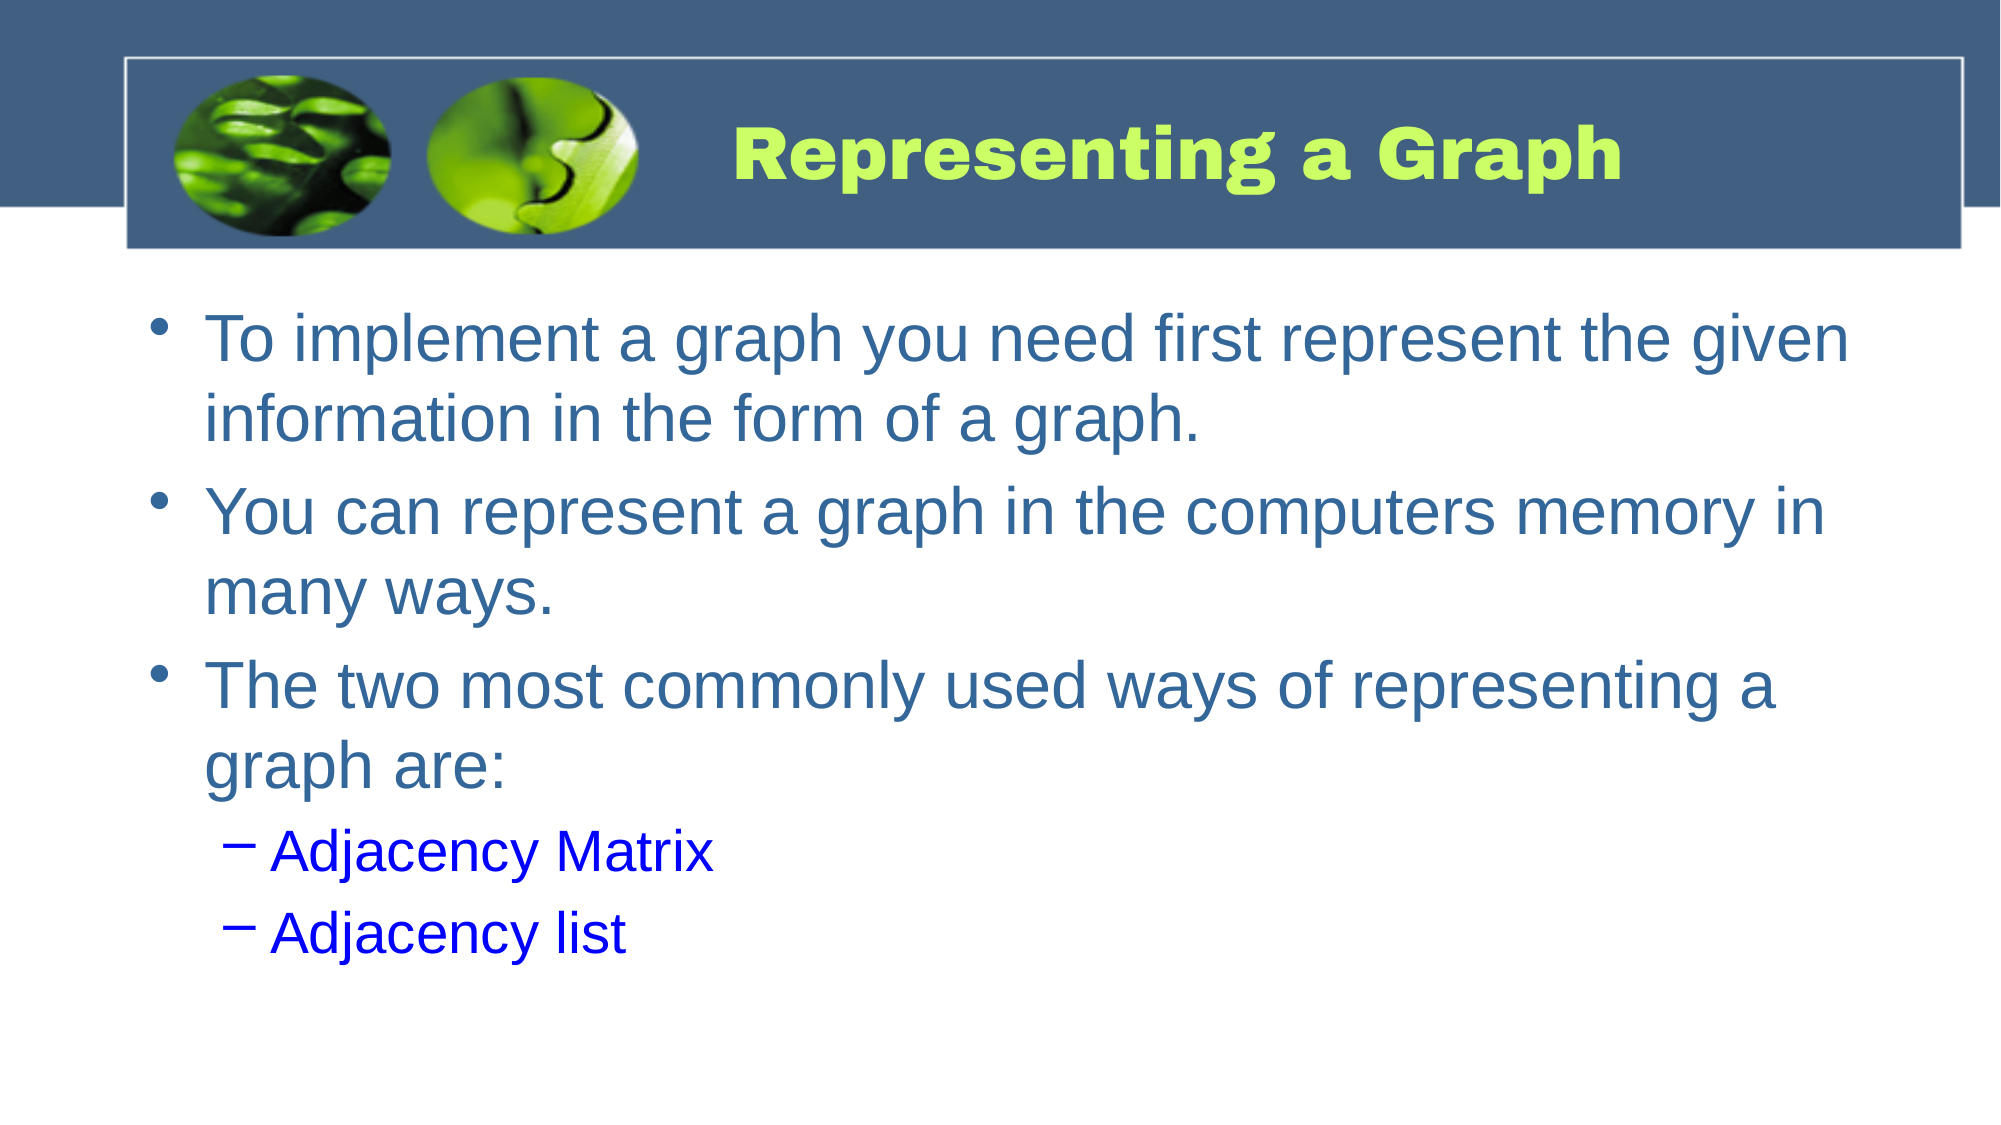

# Representing a Graph
To implement a graph you need first represent the given information in the form of a graph.
You can represent a graph in the computers memory in many ways.
The two most commonly used ways of representing a graph are:
Adjacency Matrix
Adjacency list